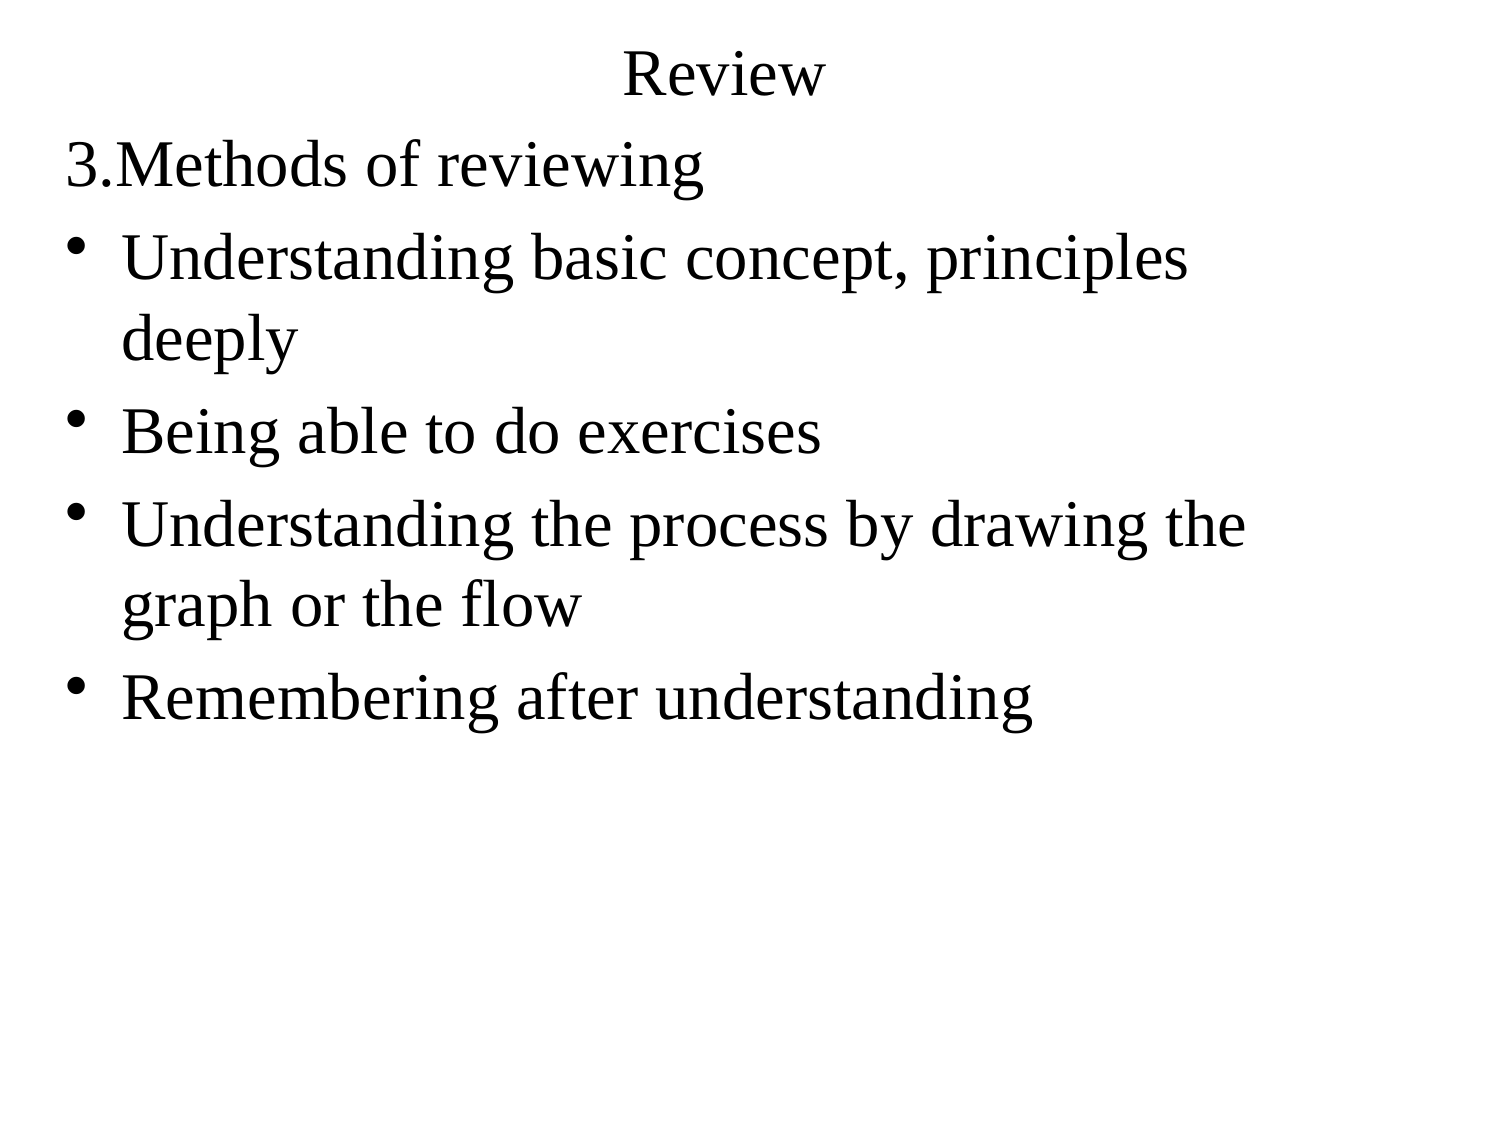

# Review
3.Methods of reviewing
Understanding basic concept, principles deeply
Being able to do exercises
Understanding the process by drawing the graph or the flow
Remembering after understanding